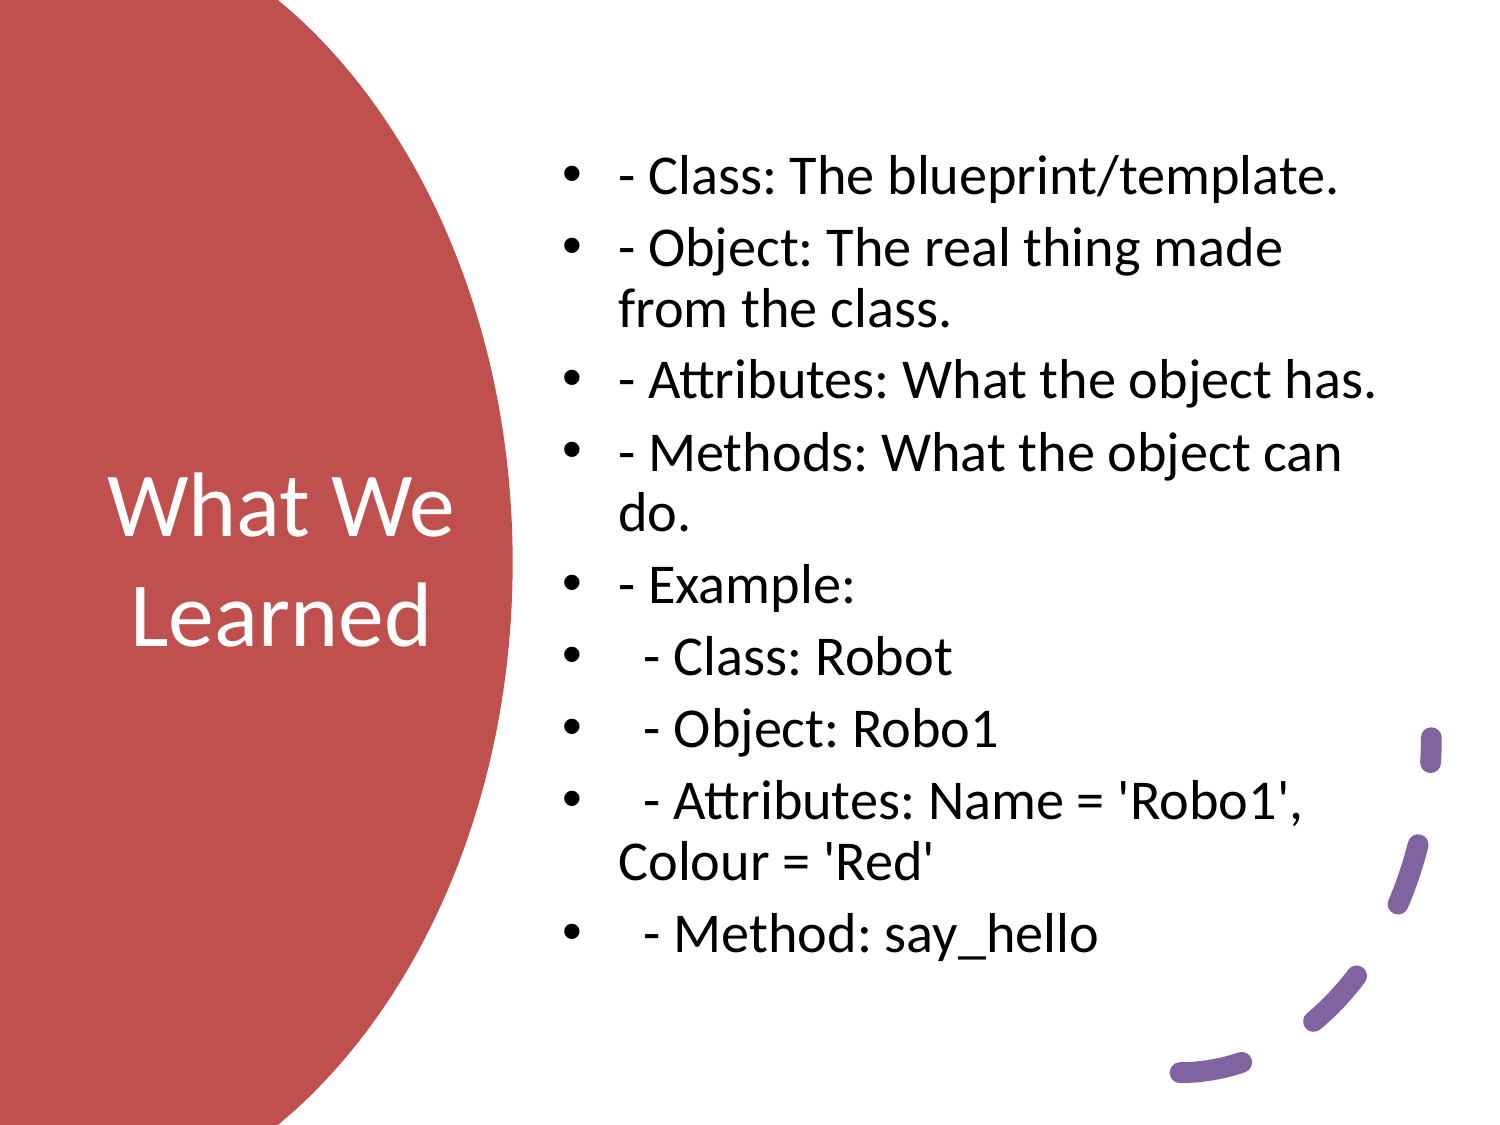

- Class: The blueprint/template.
- Object: The real thing made from the class.
- Attributes: What the object has.
- Methods: What the object can do.
- Example:
  - Class: Robot
  - Object: Robo1
  - Attributes: Name = 'Robo1', Colour = 'Red'
  - Method: say_hello
# What We Learned